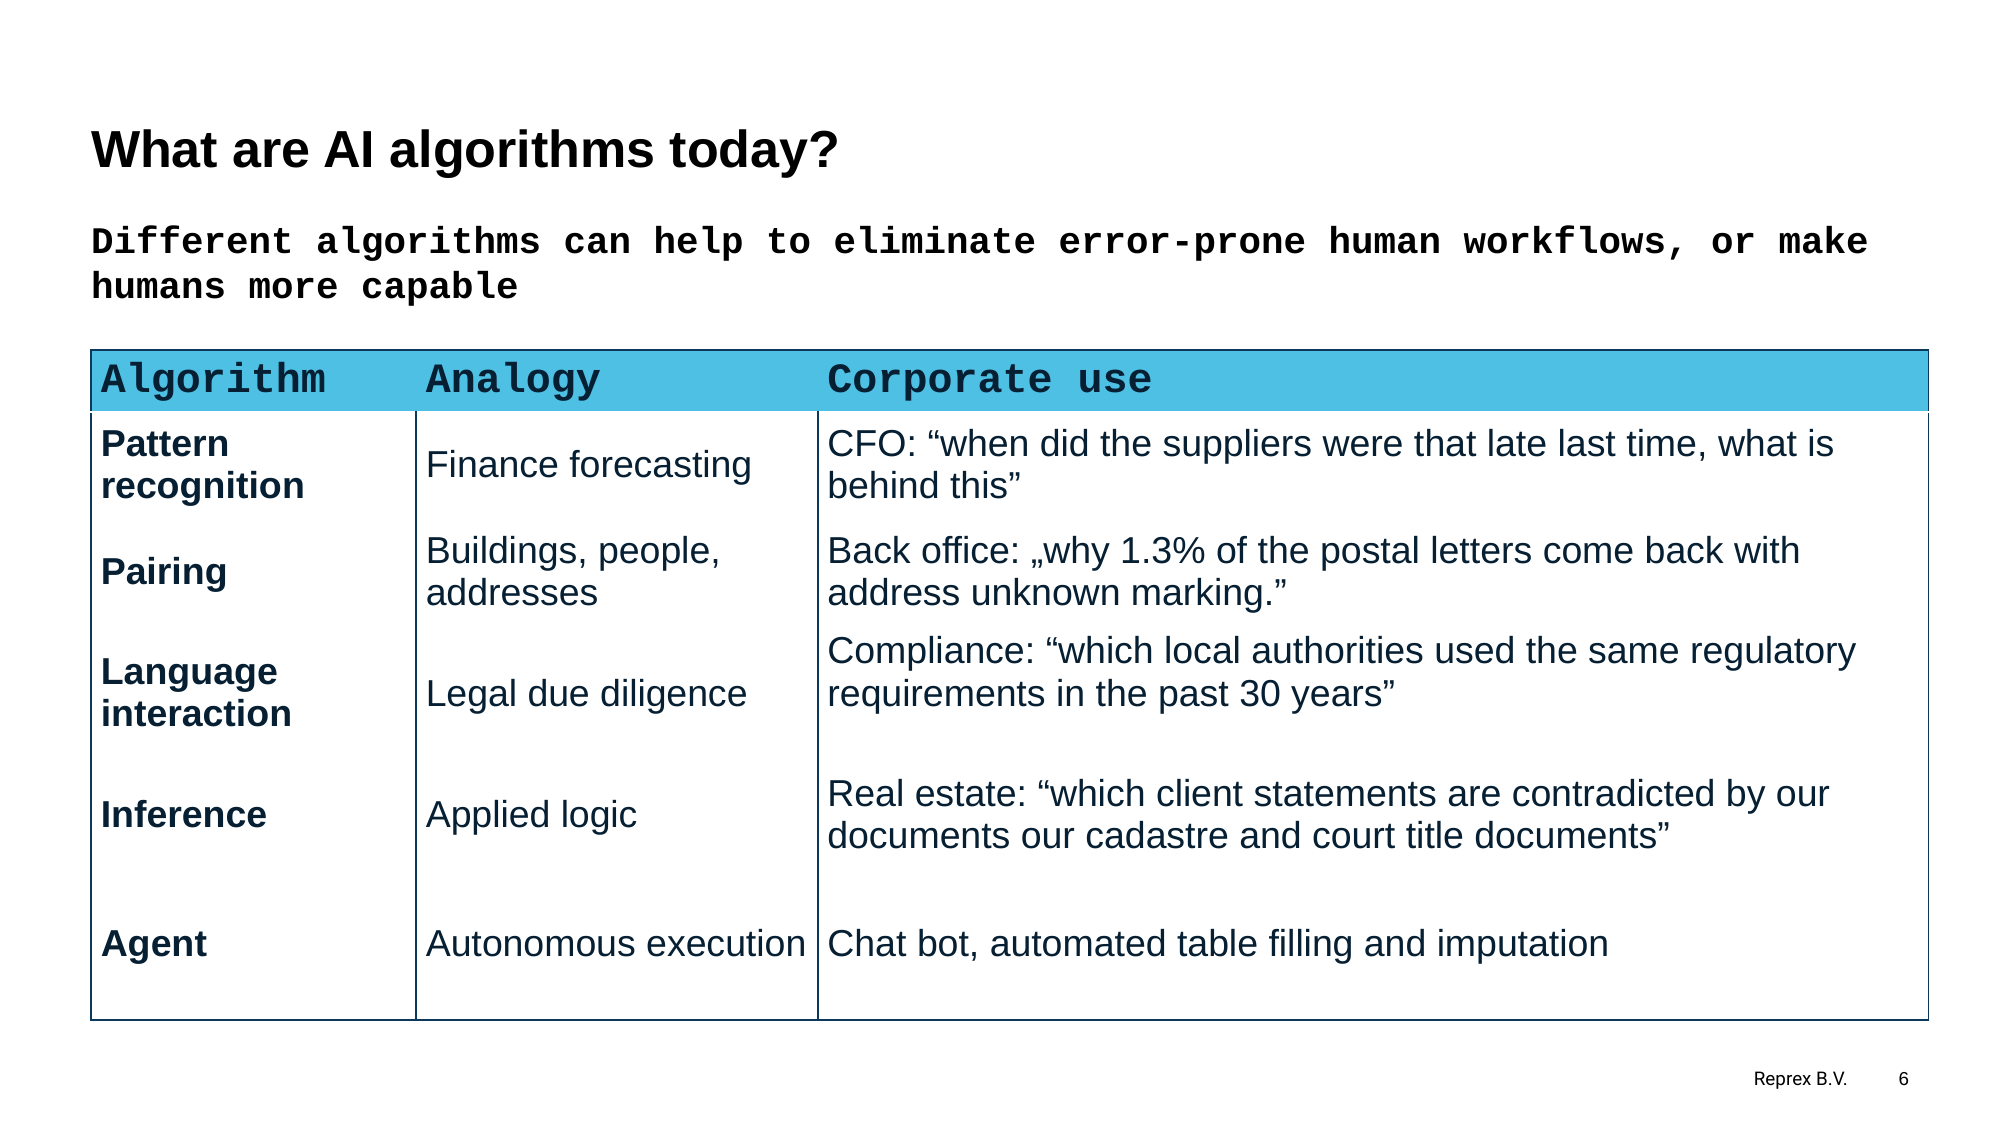

# What are AI algorithms today?
Different algorithms can help to eliminate error-prone human workflows, or make humans more capable

| Algorithm | Analogy | Corporate use |
| --- | --- | --- |
| Pattern recognition | Finance forecasting | CFO: “when did the suppliers were that late last time, what is behind this” |
| Pairing | Buildings, people, addresses | Back office: „why 1.3% of the postal letters come back with address unknown marking.” |
| Language interaction | Legal due diligence | Compliance: “which local authorities used the same regulatory requirements in the past 30 years” |
| Inference | Applied logic | Real estate: “which client statements are contradicted by our documents our cadastre and court title documents” |
| Agent | Autonomous execution | Chat bot, automated table filling and imputation |